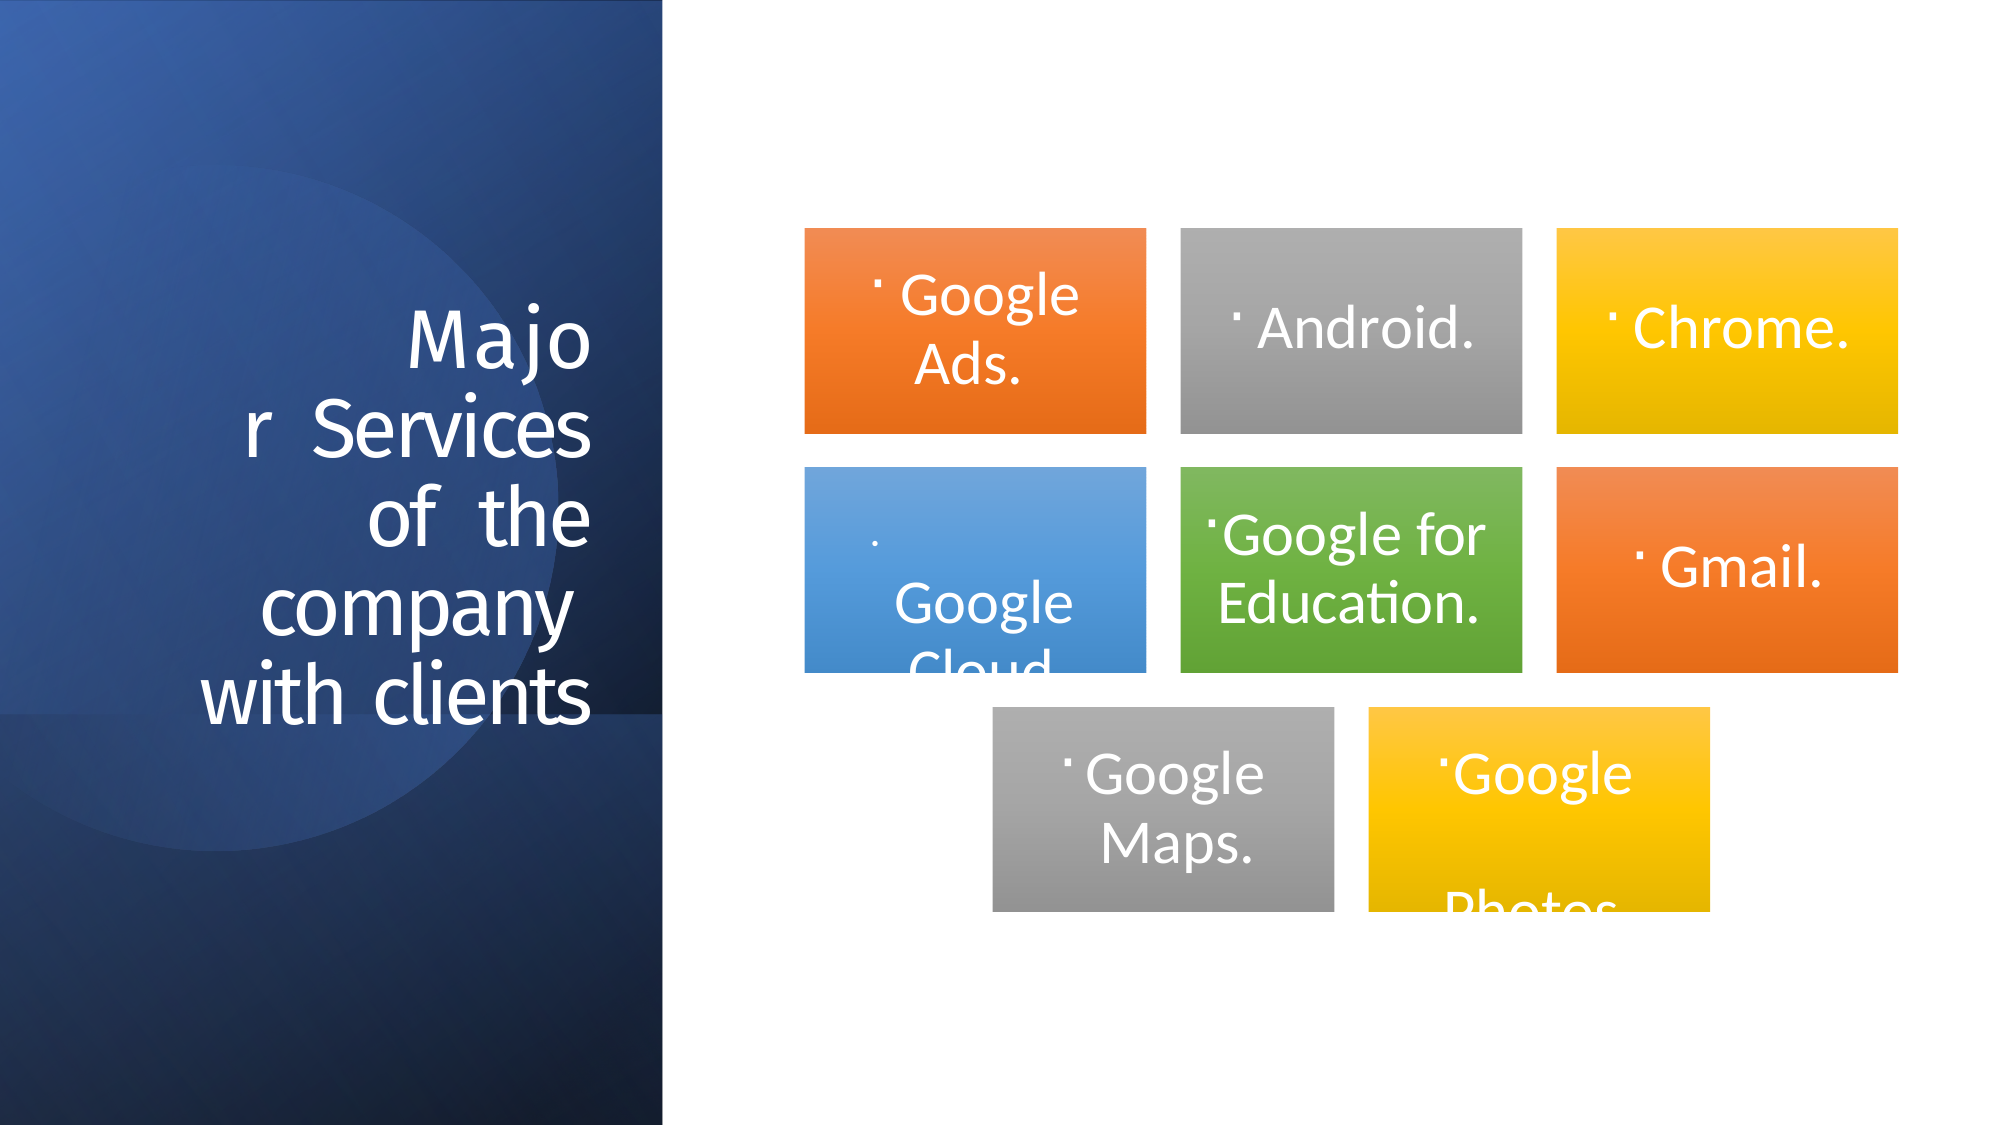

Google  Ads.
Android.
Chrome.
Major  Services of  the company  with clients

	Google  Cloud.
Google for  Education.
Gmail.

Google  Maps.
Google  Photos.